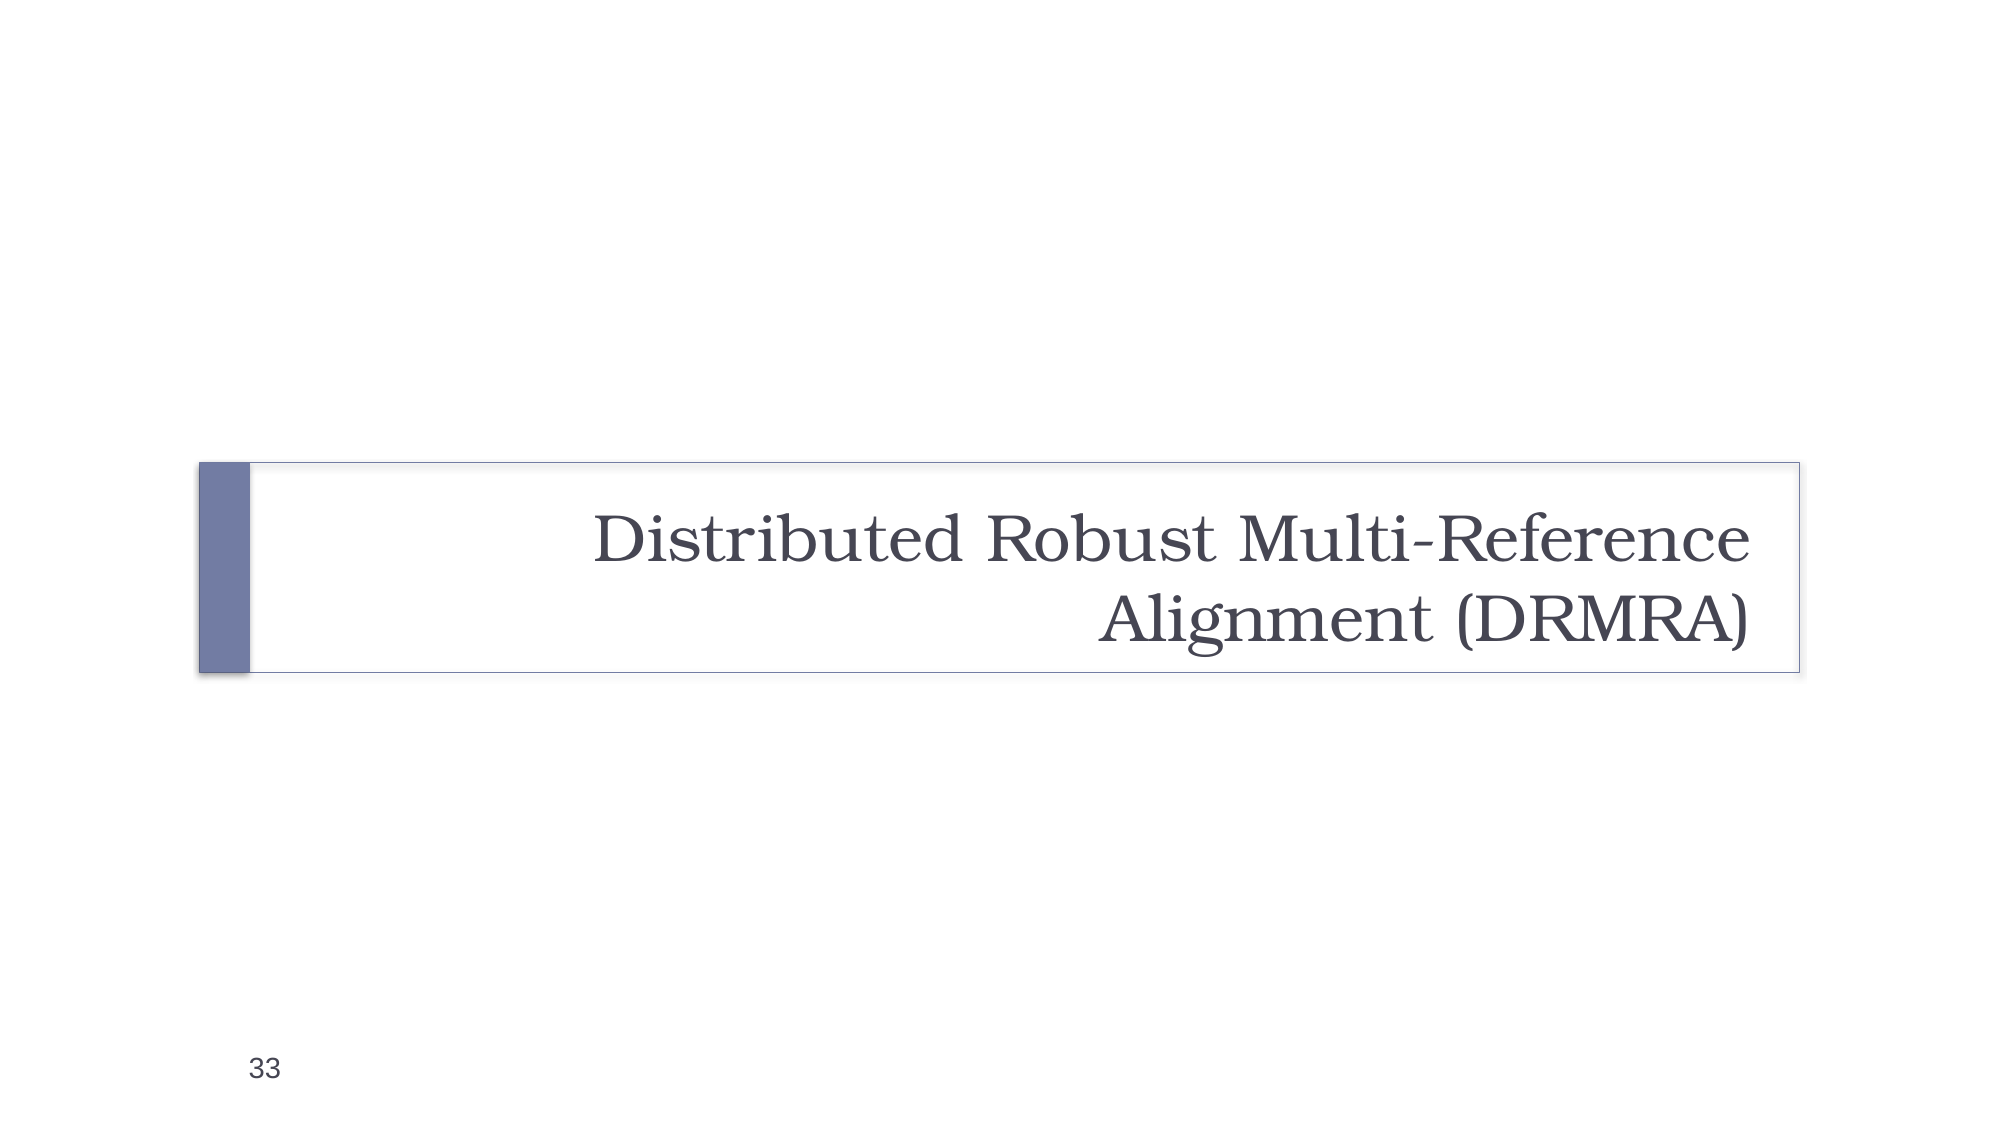

# Distributed Robust Multi-Reference Alignment (DRMRA)

33